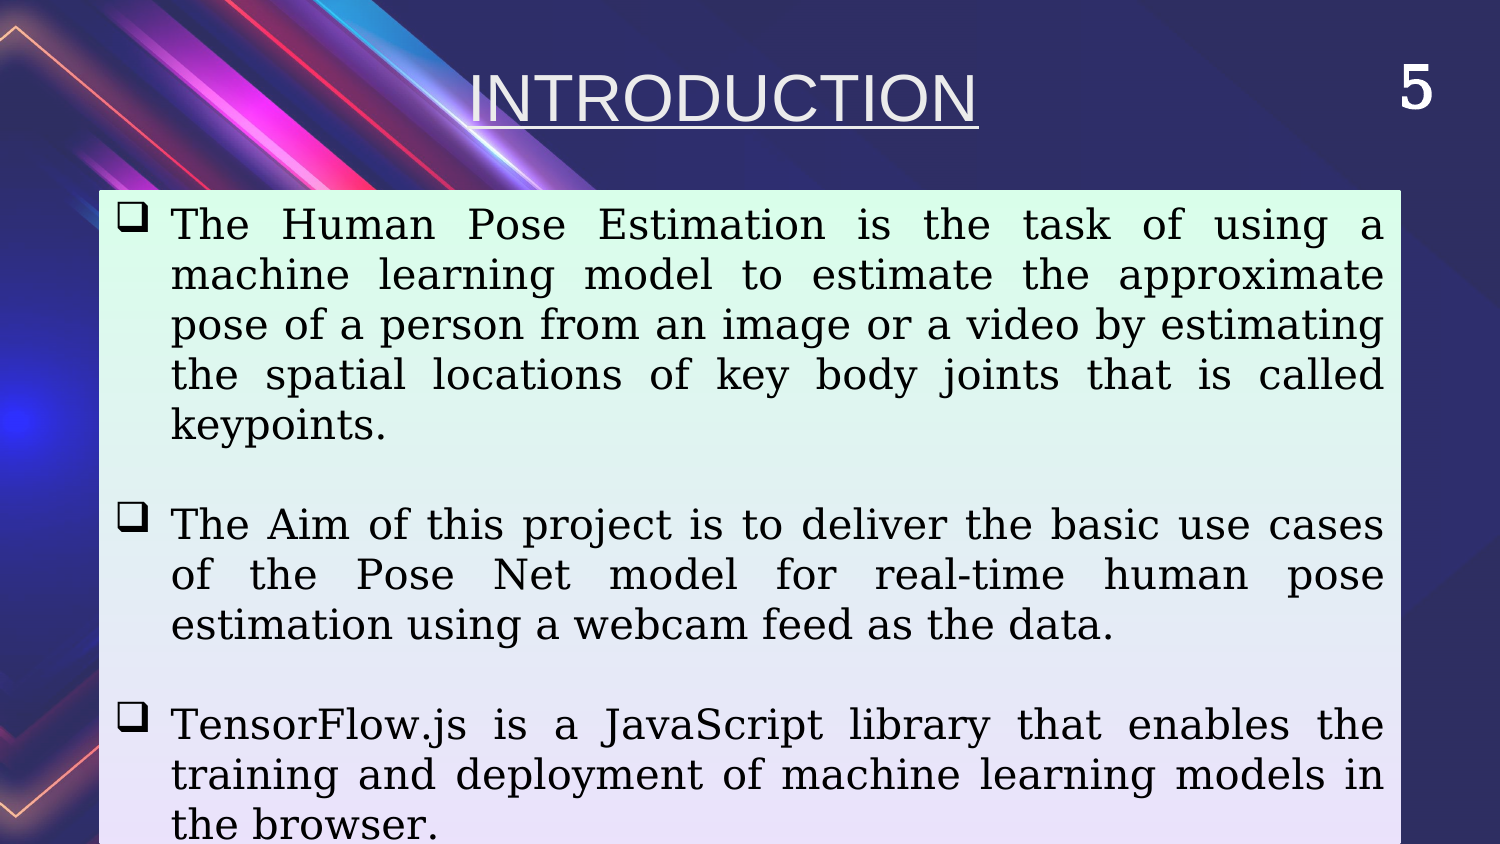

5
# INTRODUCTION
The Human Pose Estimation is the task of using a machine learning model to estimate the approximate pose of a person from an image or a video by estimating the spatial locations of key body joints that is called keypoints.

The Aim of this project is to deliver the basic use cases of the Pose Net model for real-time human pose estimation using a webcam feed as the data.

TensorFlow.js is a JavaScript library that enables the training and deployment of machine learning models in the browser.